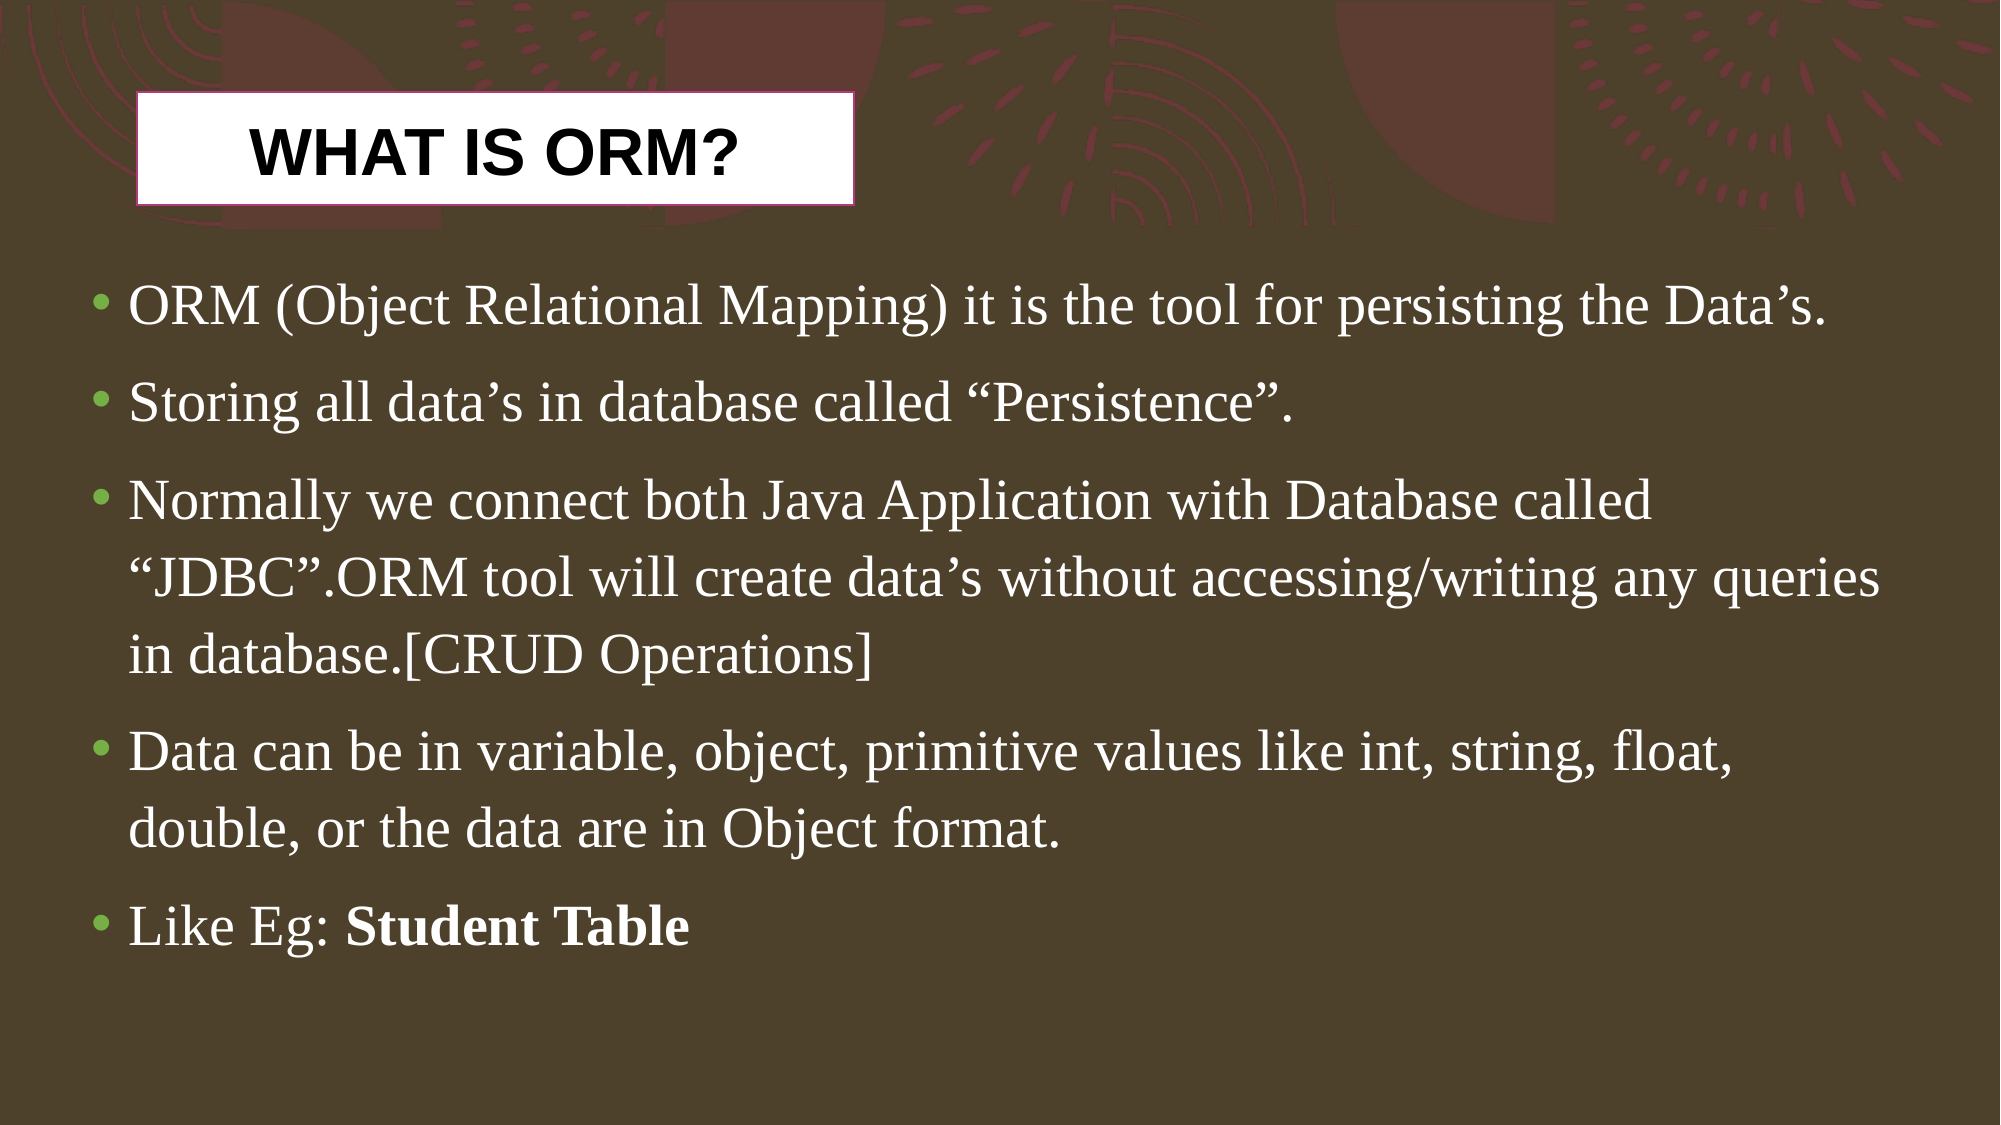

WHAT IS ORM?
ORM (Object Relational Mapping) it is the tool for persisting the Data’s.
Storing all data’s in database called “Persistence”.
Normally we connect both Java Application with Database called “JDBC”.ORM tool will create data’s without accessing/writing any queries in database.[CRUD Operations]
Data can be in variable, object, primitive values like int, string, float, double, or the data are in Object format.
Like Eg: Student Table